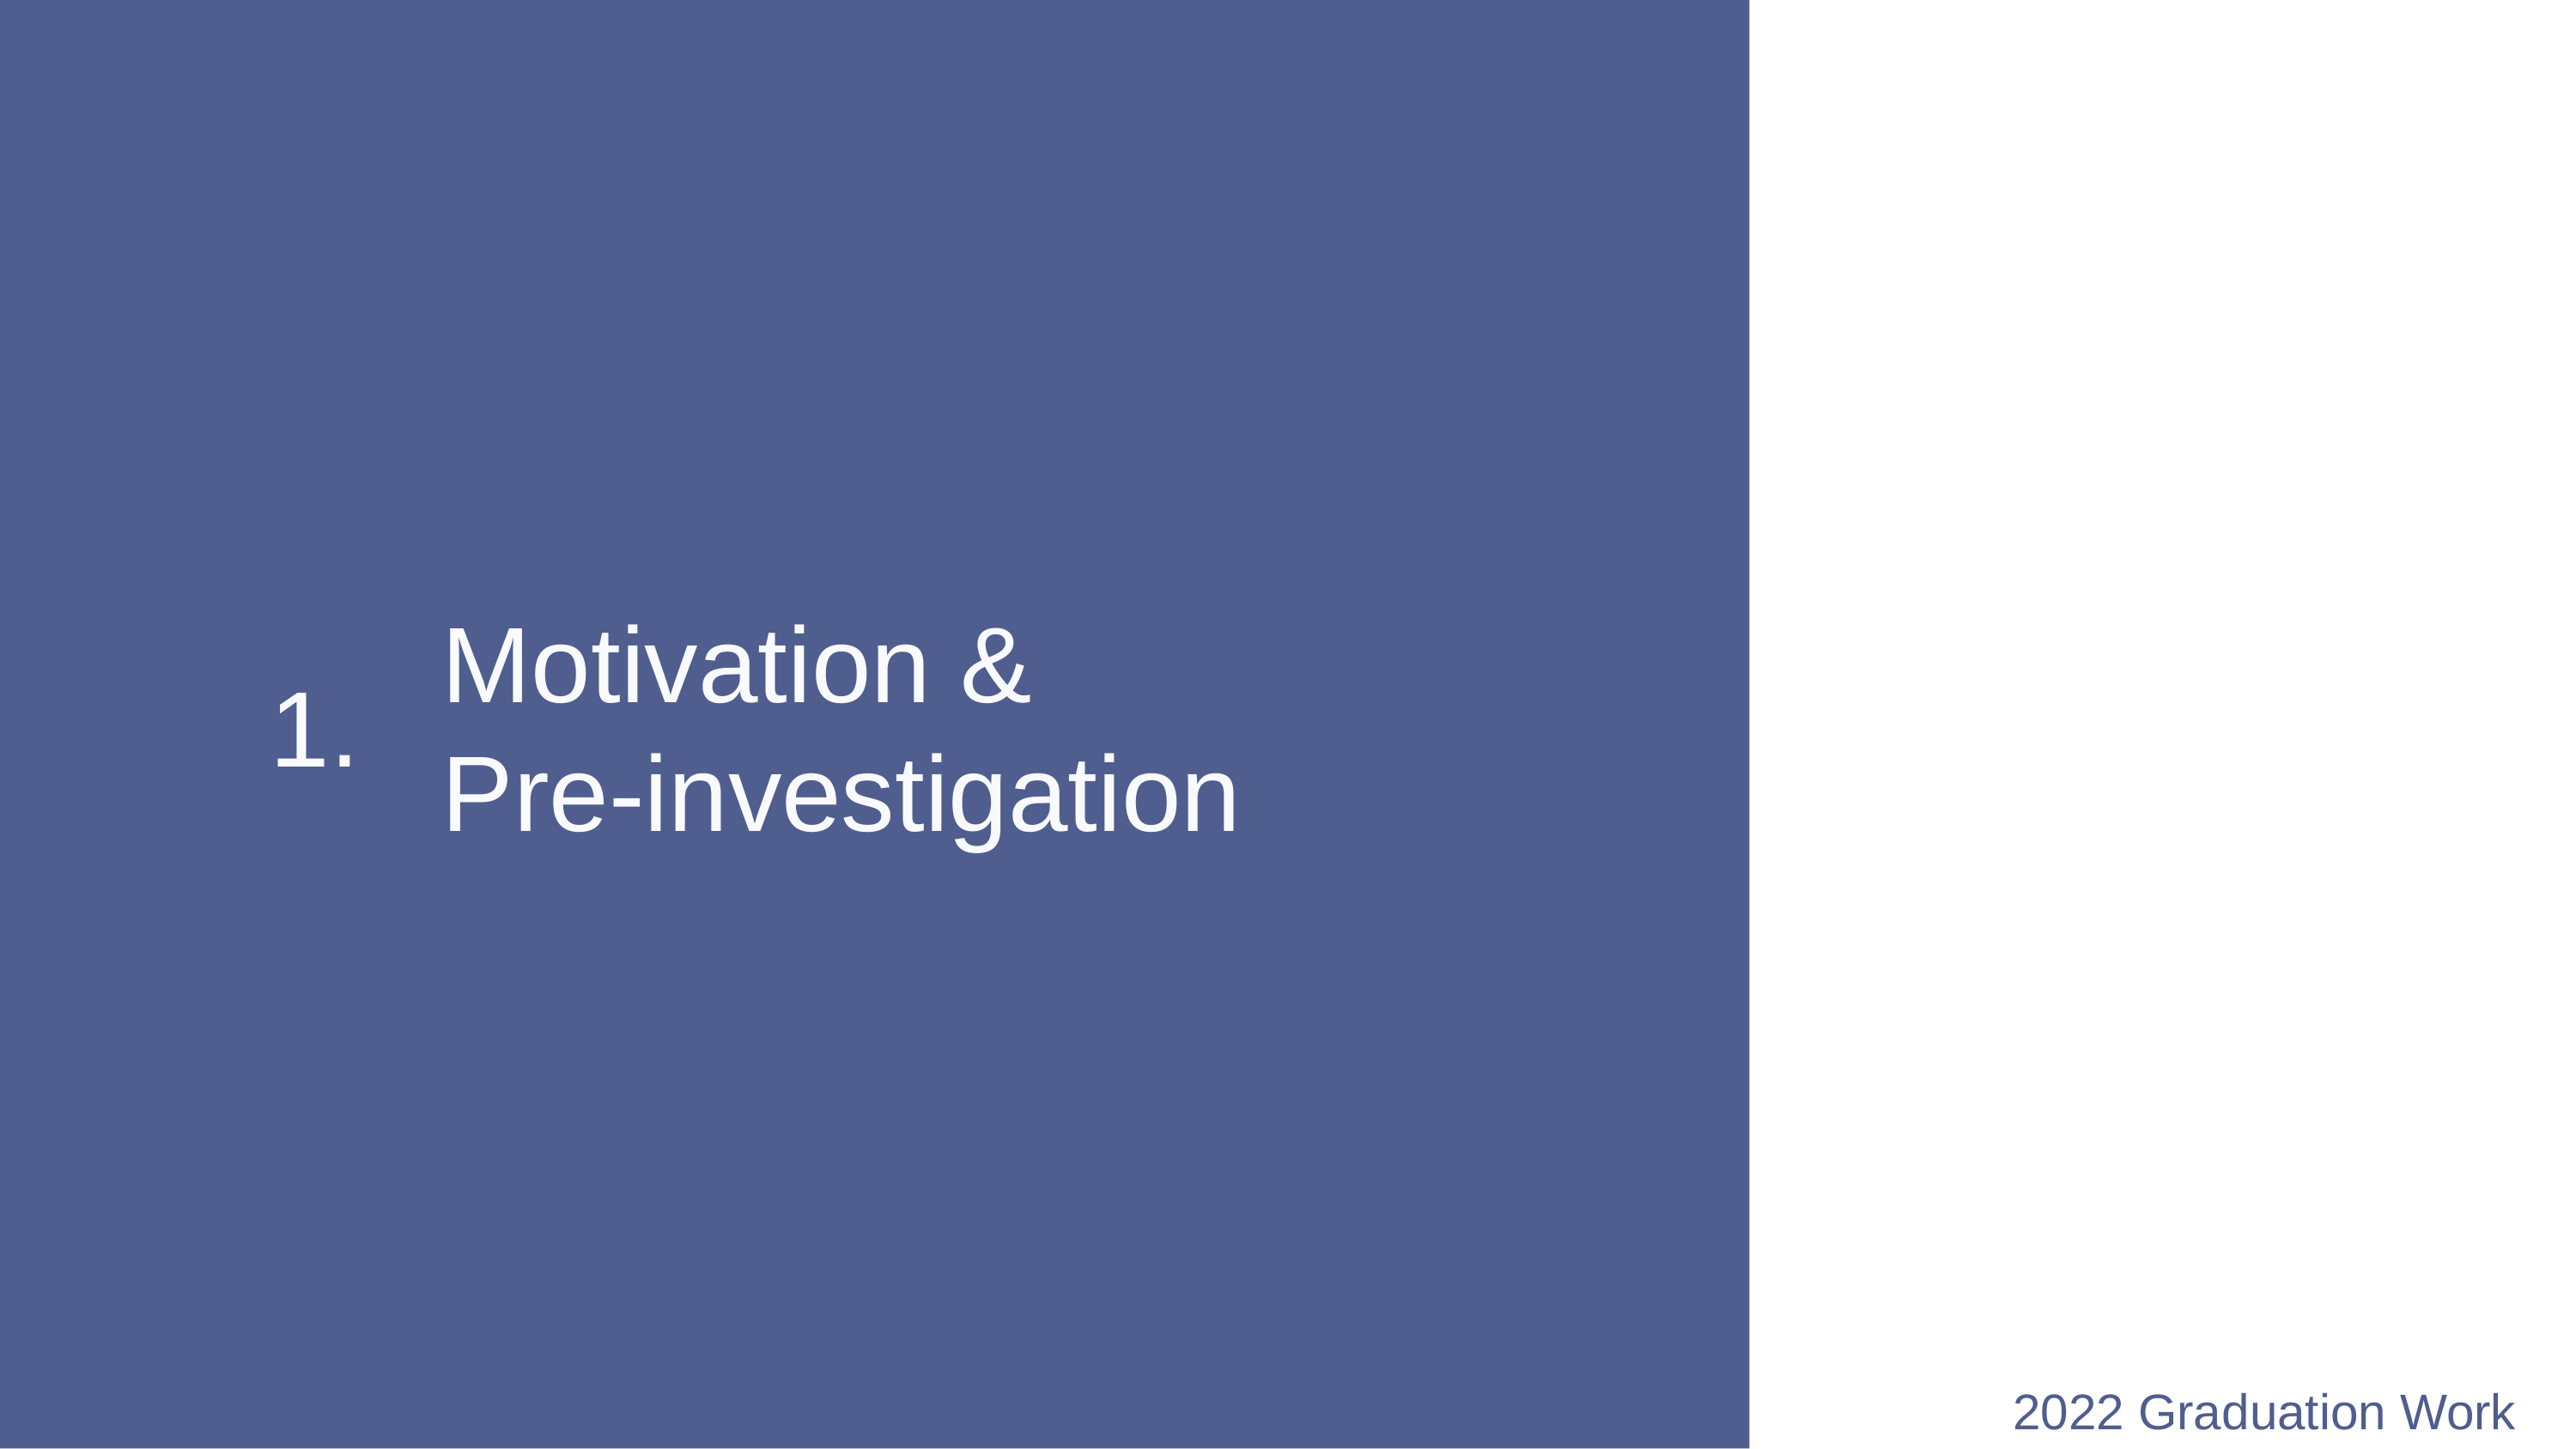

Motivation &
Pre-investigation
1.
2022 Graduation Work